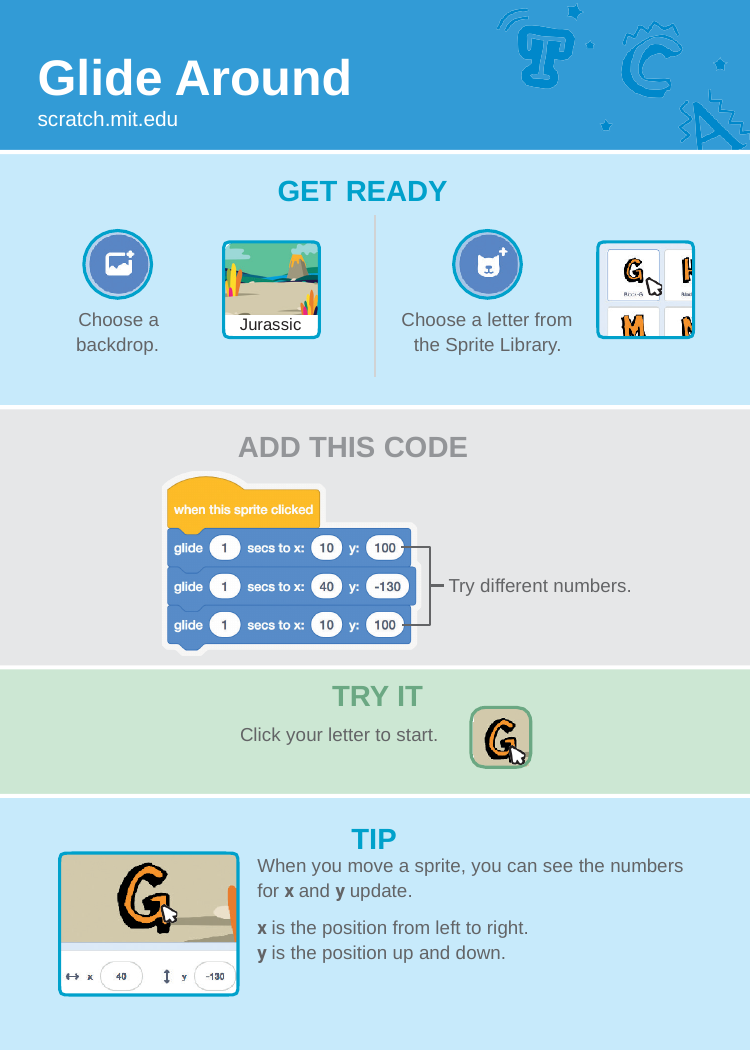

# Glide Around
scratch.mit.edu
scratch.mit.edu

GET READY

Choose a backdrop.
Choose a letter from the Sprite Library.
Jurassic

ADD THIS CODE

Try different numbers.

TRY IT
Click your letter to start.

TIP
When you move a sprite, you can see the numbers for x and y update.
x is the position from left to right.
y is the position up and down.